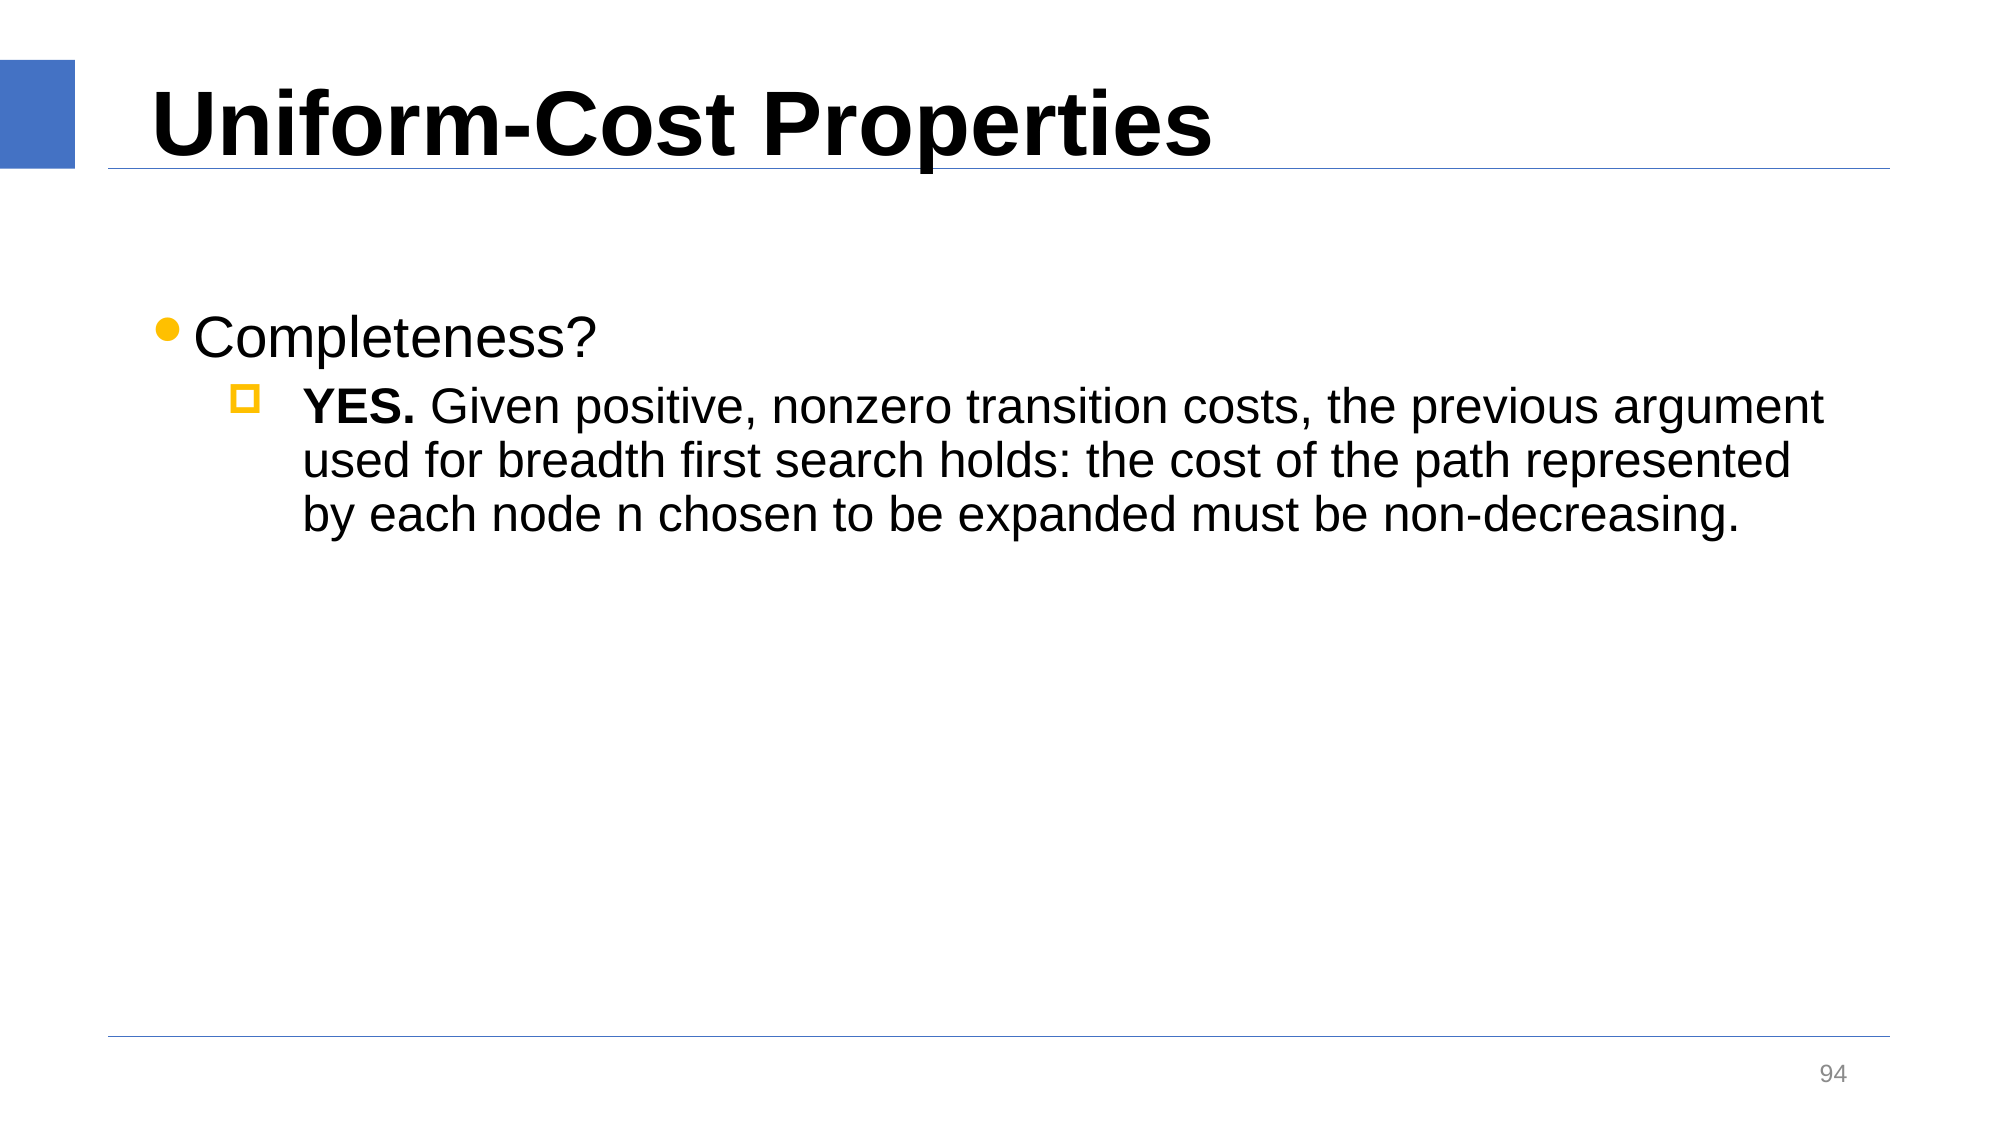

# Uniform‐Cost Properties
Completeness?
YES. Given positive, nonzero transition costs, the previous argument used for breadth first search holds: the cost of the path represented by each node n chosen to be expanded must be non-decreasing.
94